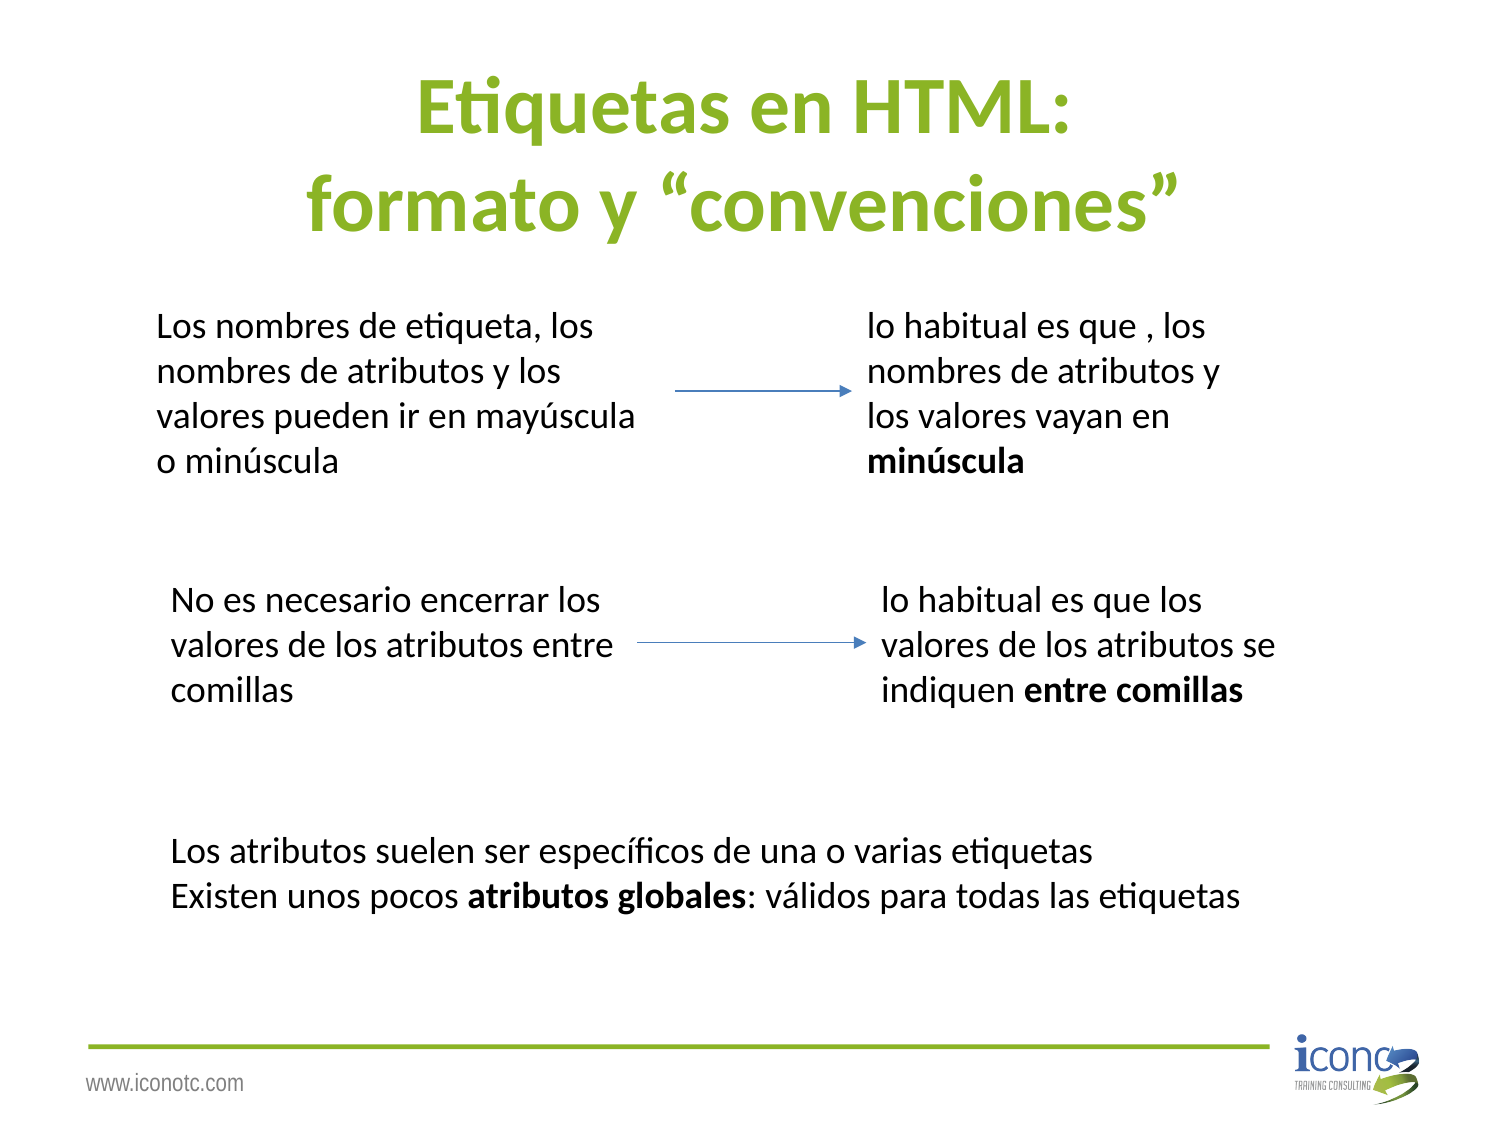

# Etiquetas en HTML: formato y “convenciones”
Los nombres de etiqueta, los nombres de atributos y los valores pueden ir en mayúscula o minúscula
lo habitual es que , los nombres de atributos y los valores vayan en minúscula
No es necesario encerrar los valores de los atributos entre comillas
lo habitual es que los valores de los atributos se indiquen entre comillas
Los atributos suelen ser específicos de una o varias etiquetas
Existen unos pocos atributos globales: válidos para todas las etiquetas